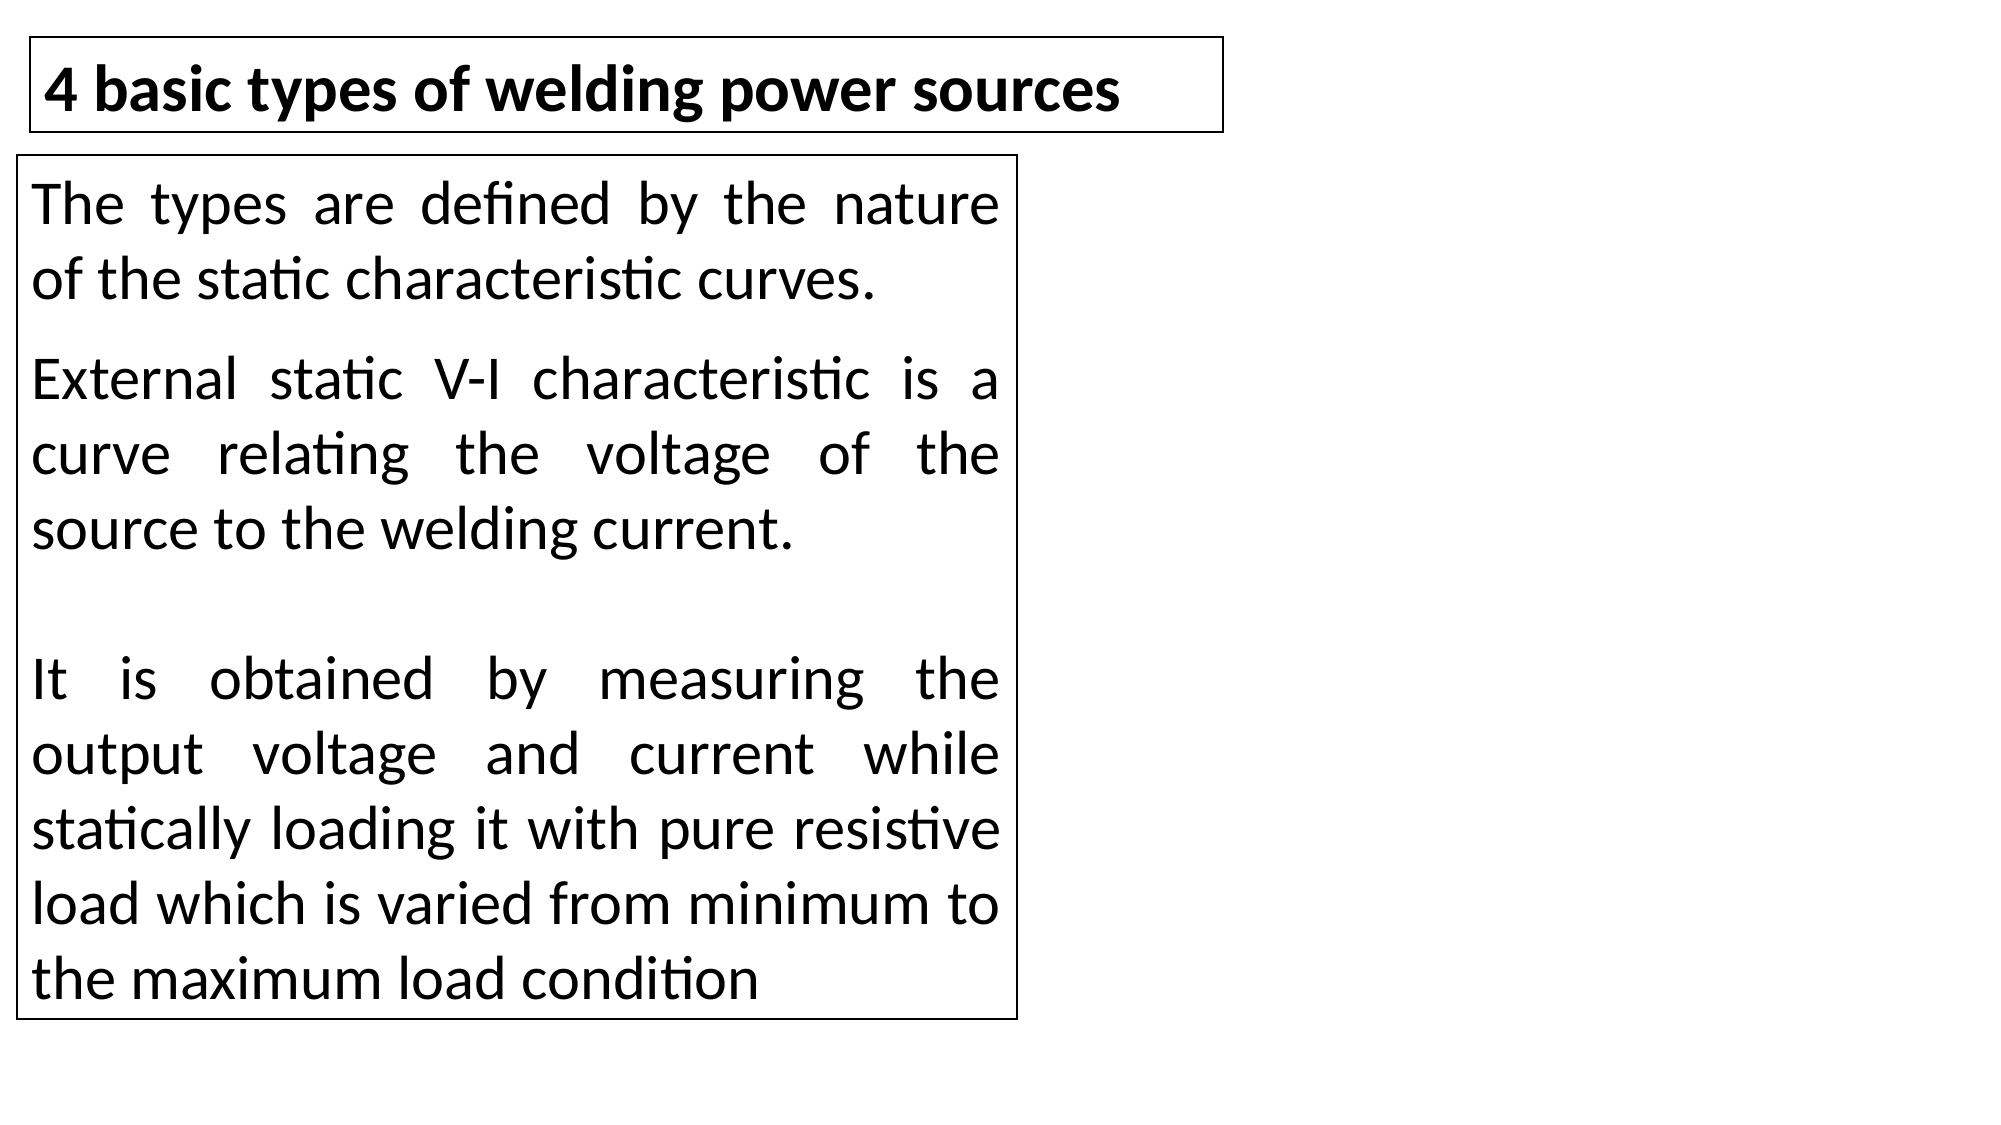

4 basic types of welding power sources
The types are defined by the nature of the static characteristic curves.

External static V-I characteristic is a curve relating the voltage of the source to the welding current.

It is obtained by measuring the output voltage and current while statically loading it with pure resistive load which is varied from minimum to the maximum load condition